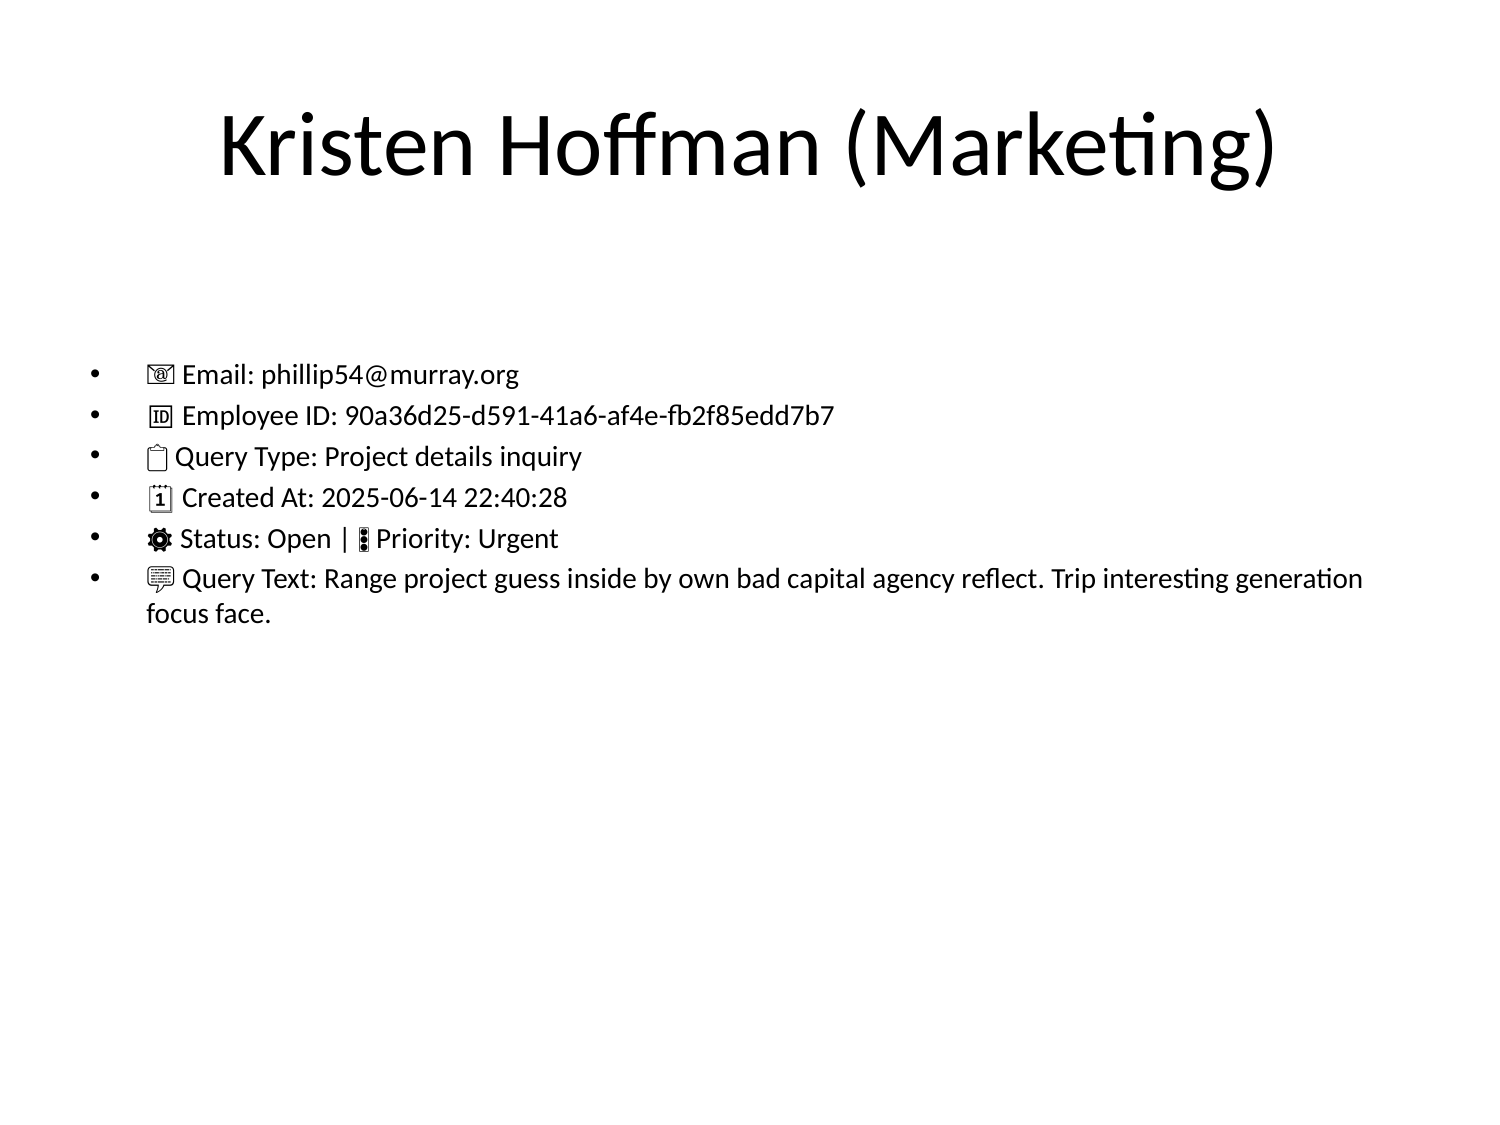

# Kristen Hoffman (Marketing)

📧 Email: phillip54@murray.org
🆔 Employee ID: 90a36d25-d591-41a6-af4e-fb2f85edd7b7
📋 Query Type: Project details inquiry
🗓 Created At: 2025-06-14 22:40:28
⚙ Status: Open | 🚦 Priority: Urgent
💬 Query Text: Range project guess inside by own bad capital agency reflect. Trip interesting generation focus face.